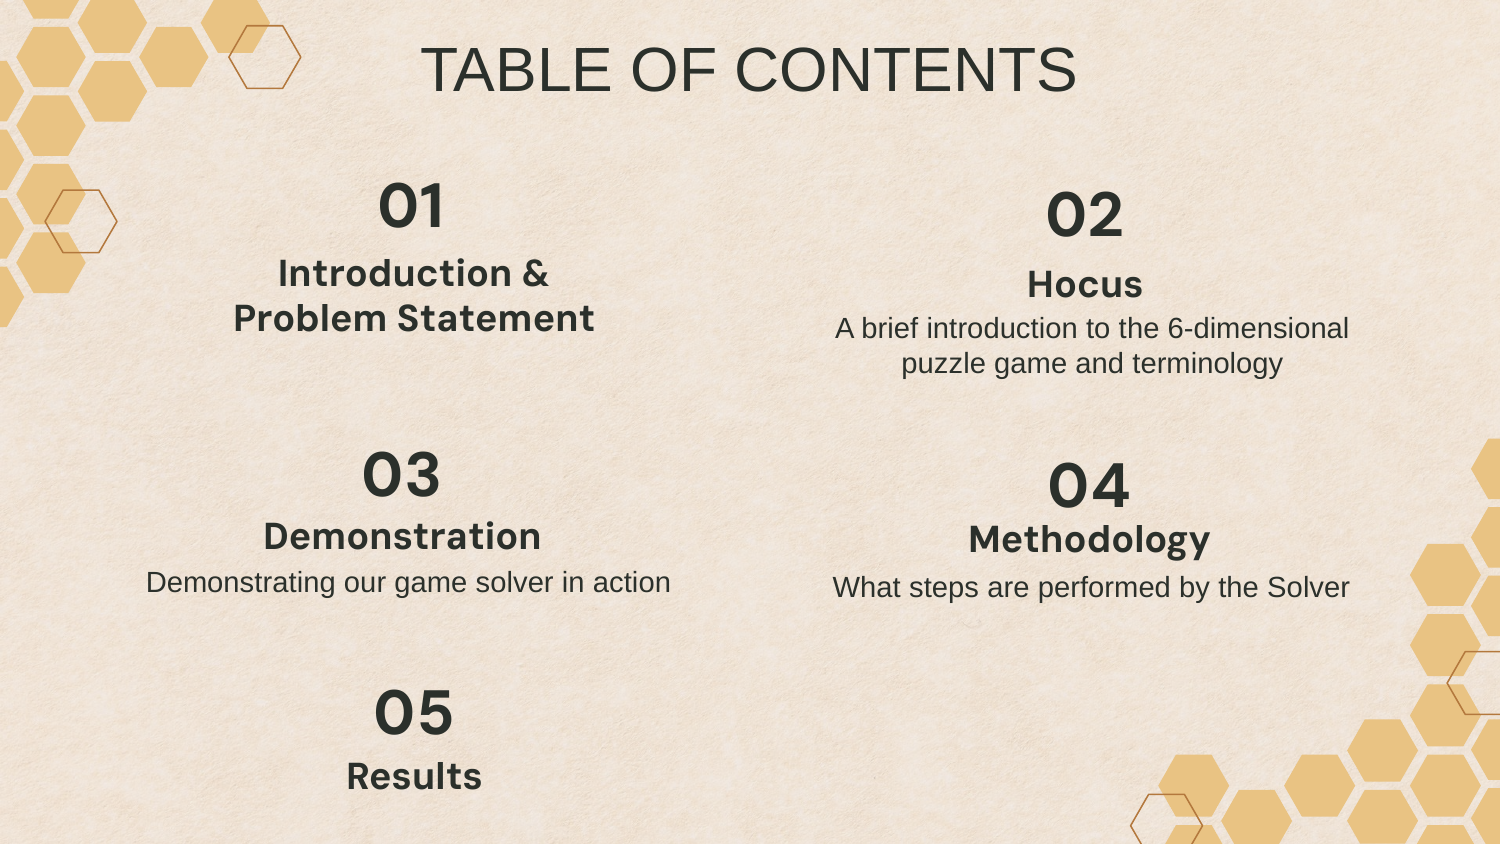

# TABLE OF CONTENTS
01
02
Introduction & Problem Statement
Hocus
A brief introduction to the 6-dimensional puzzle game and terminology
03
04
Demonstration
Methodology
Demonstrating our game solver in action
What steps are performed by the Solver
05
Results